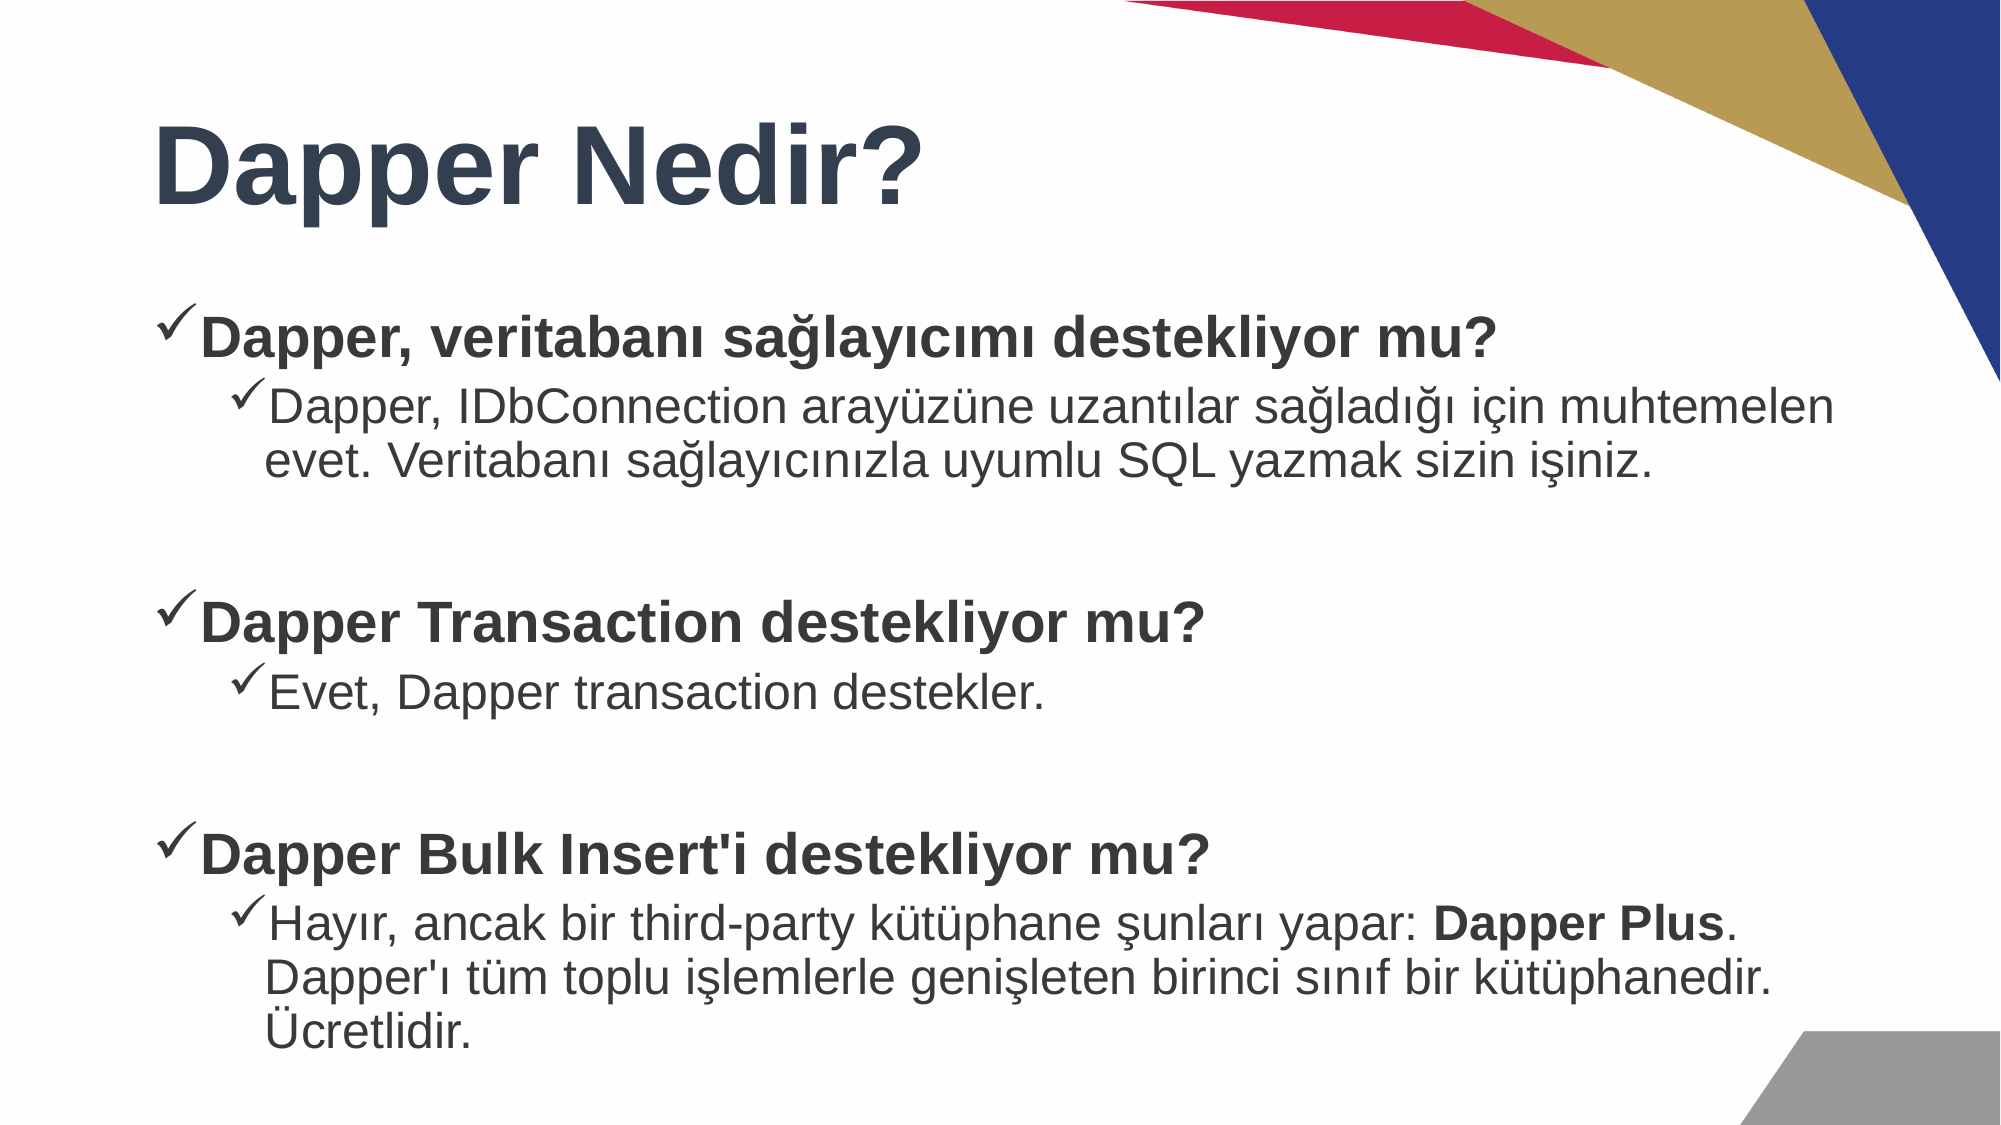

# Dapper Nedir?
Dapper, veritabanı sağlayıcımı destekliyor mu?
Dapper, IDbConnection arayüzüne uzantılar sağladığı için muhtemelen evet. Veritabanı sağlayıcınızla uyumlu SQL yazmak sizin işiniz.

Dapper Transaction destekliyor mu?
Evet, Dapper transaction destekler.

Dapper Bulk Insert'i destekliyor mu?
Hayır, ancak bir third-party kütüphane şunları yapar: Dapper Plus. Dapper'ı tüm toplu işlemlerle genişleten birinci sınıf bir kütüphanedir. Ücretlidir.